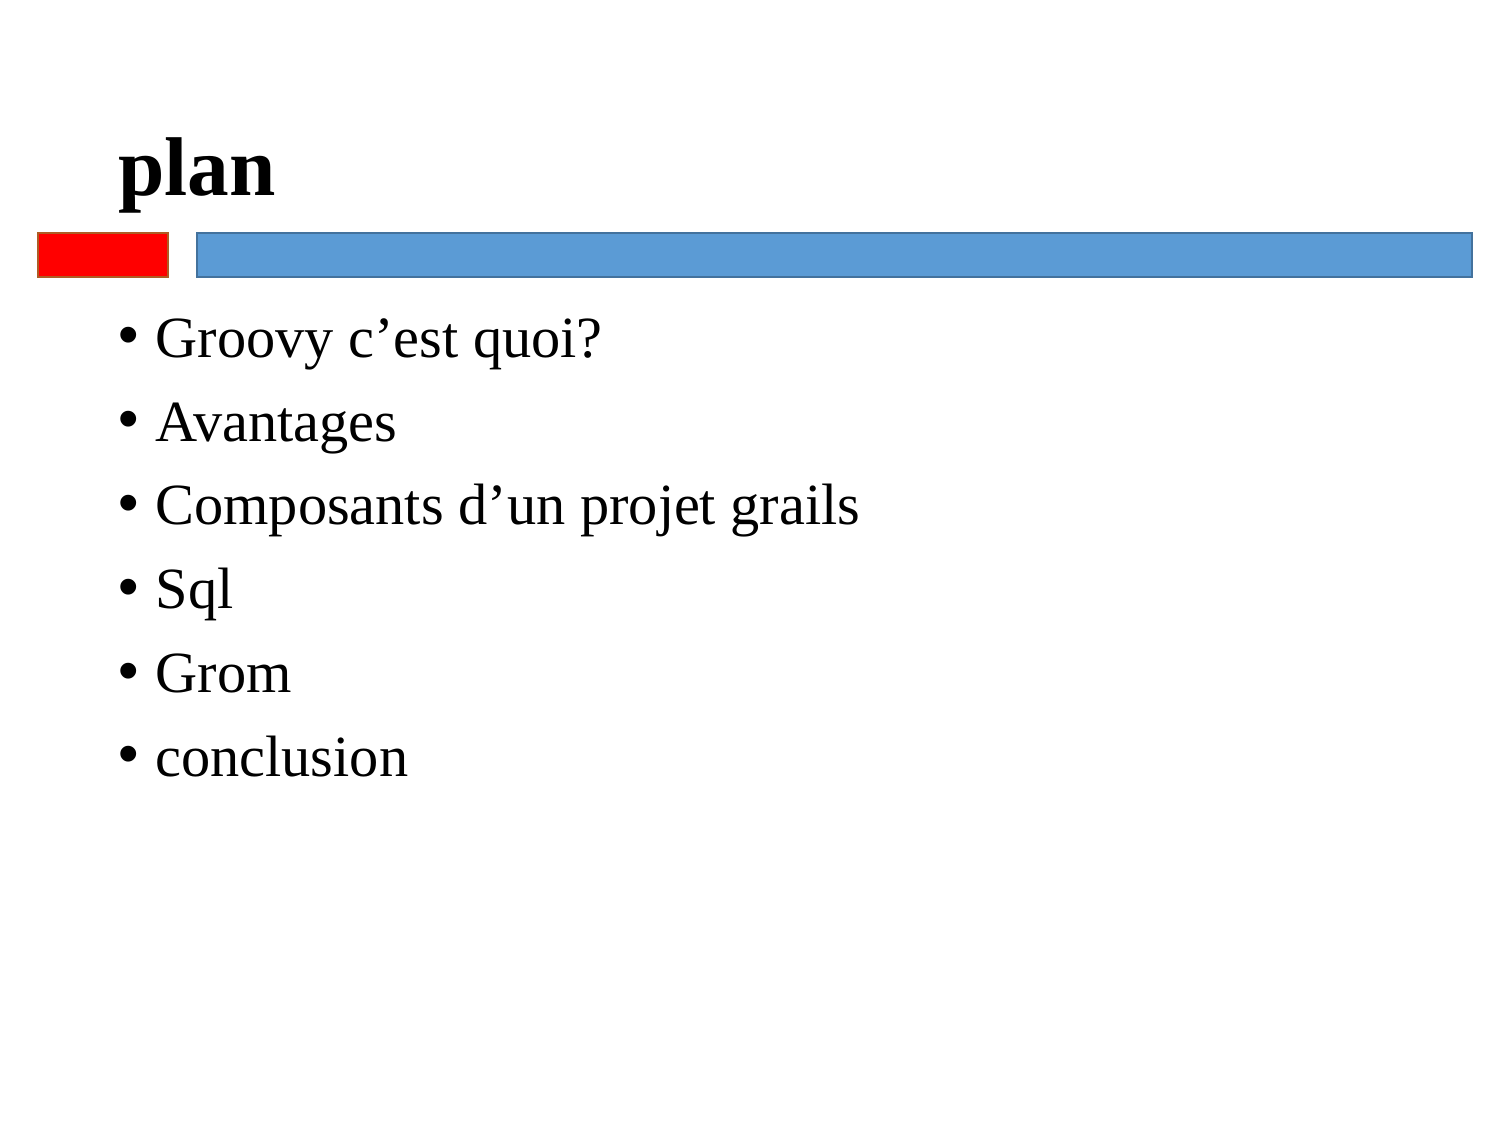

# plan

Groovy c’est quoi?
Avantages
Composants d’un projet grails
Sql
Grom
conclusion